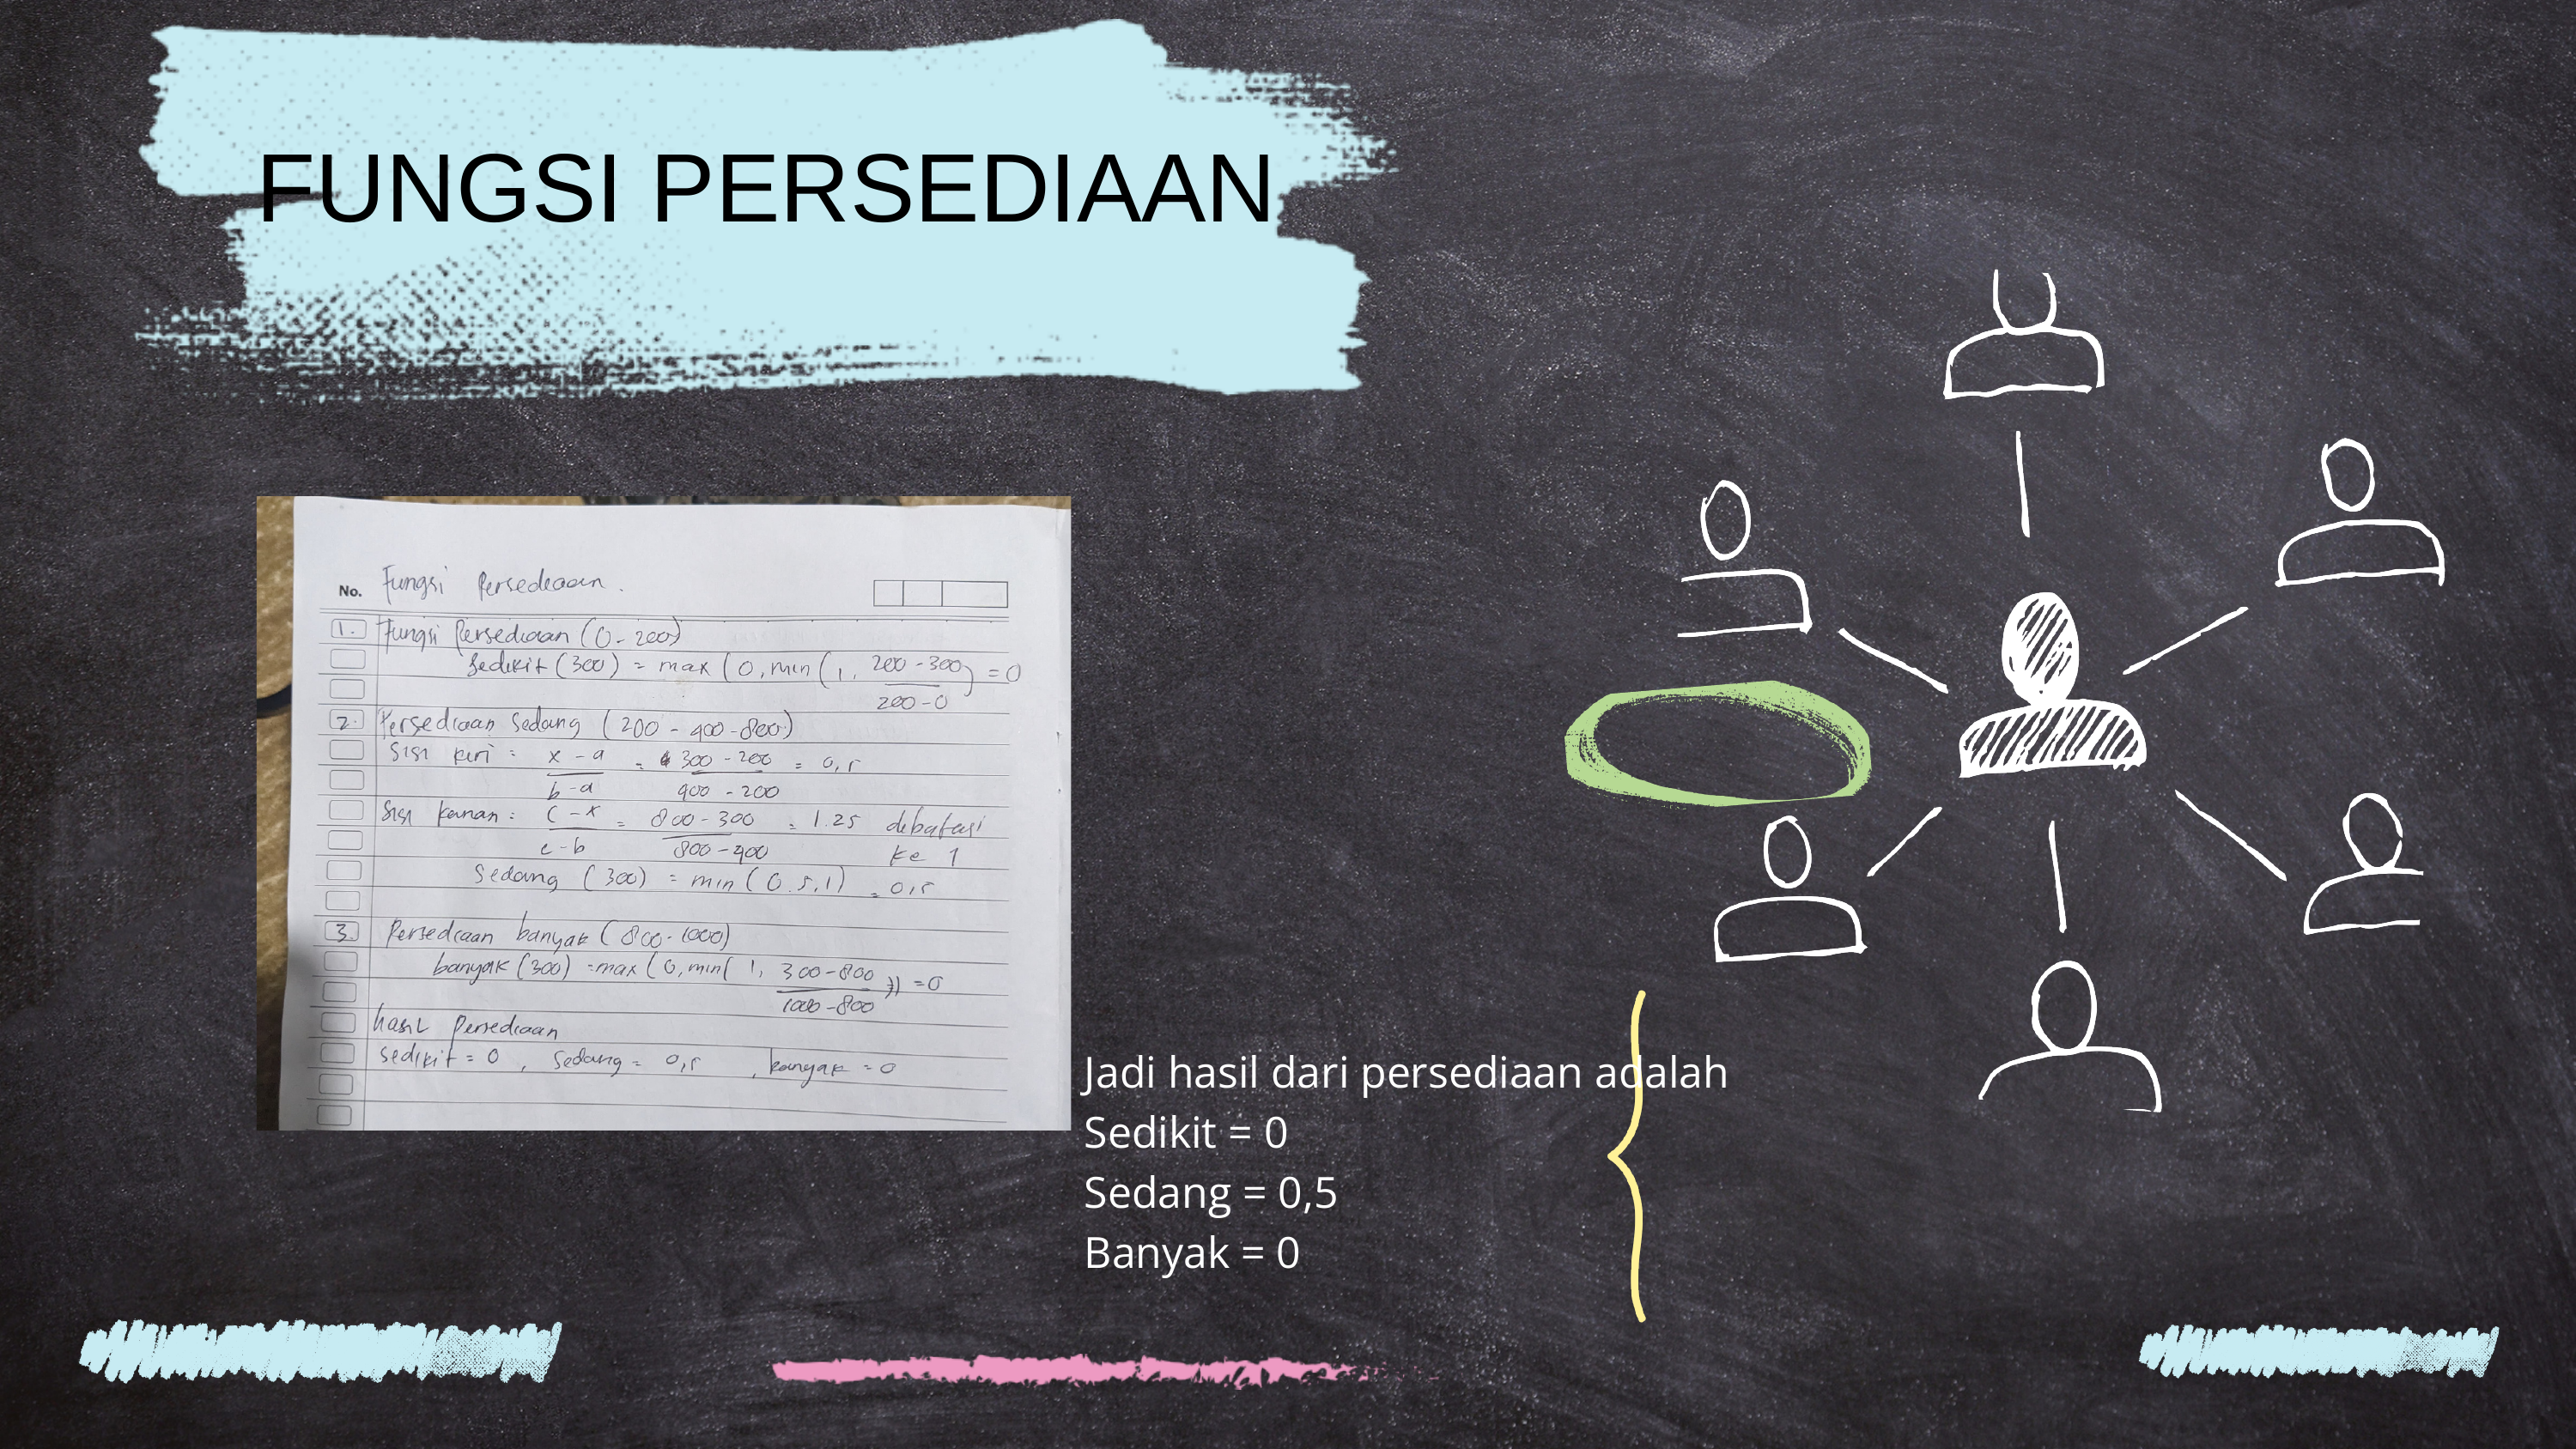

FUNGSI PERSEDIAAN

Jadi hasil dari persediaan adalah
Sedikit = 0
Sedang = 0,5
Banyak = 0